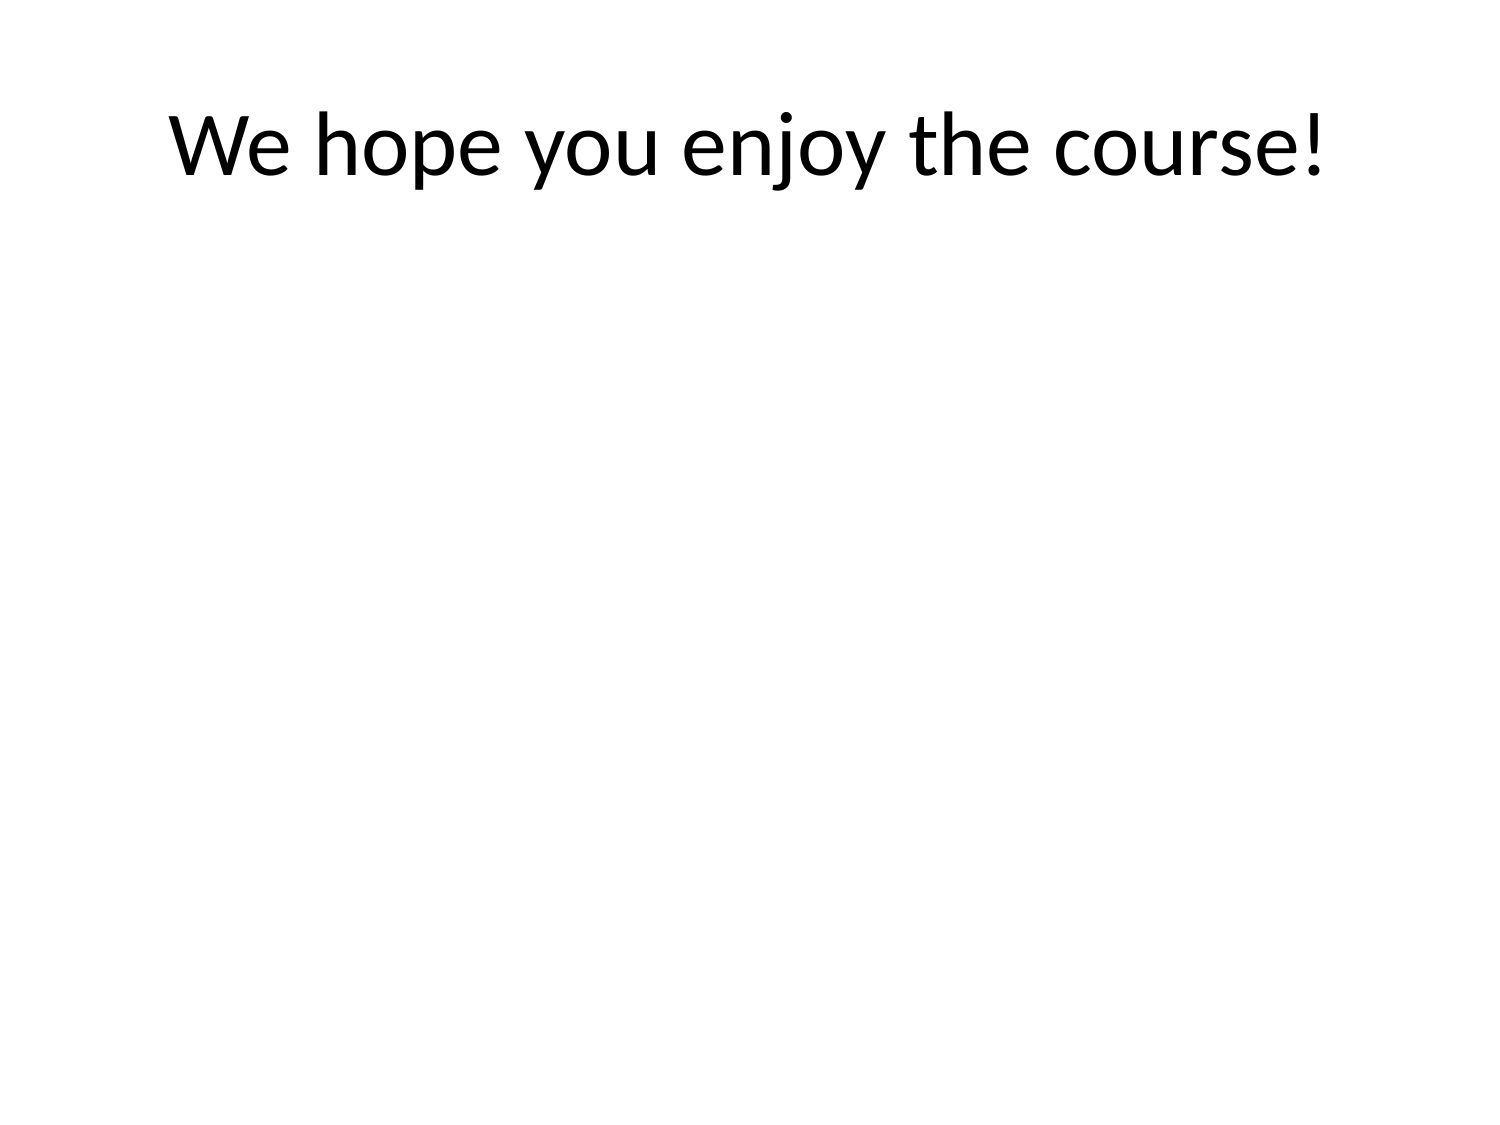

# We hope you enjoy the course!